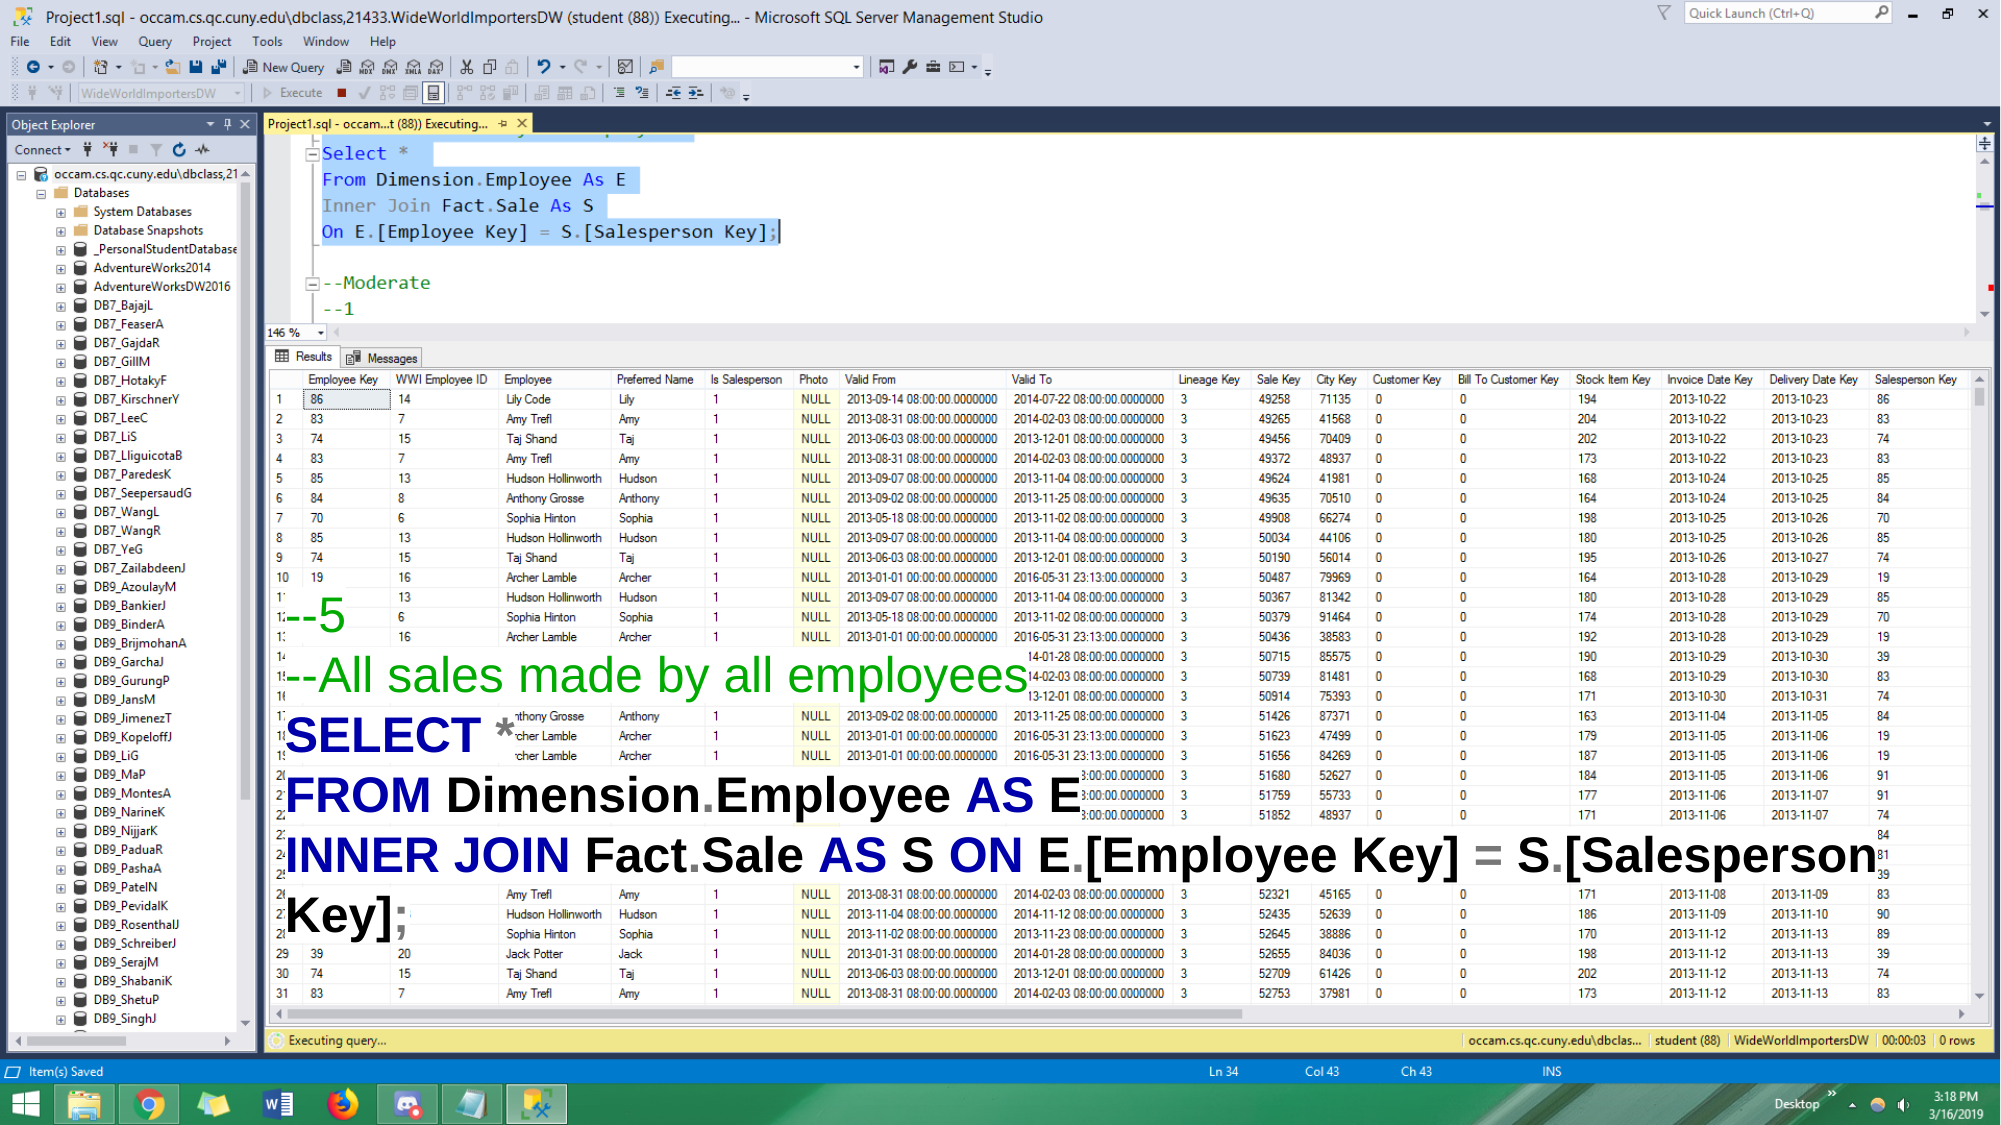

--5
--All sales made by all employees
SELECT *
FROM Dimension.Employee AS E
INNER JOIN Fact.Sale AS S ON E.[Employee Key] = S.[Salesperson Key];